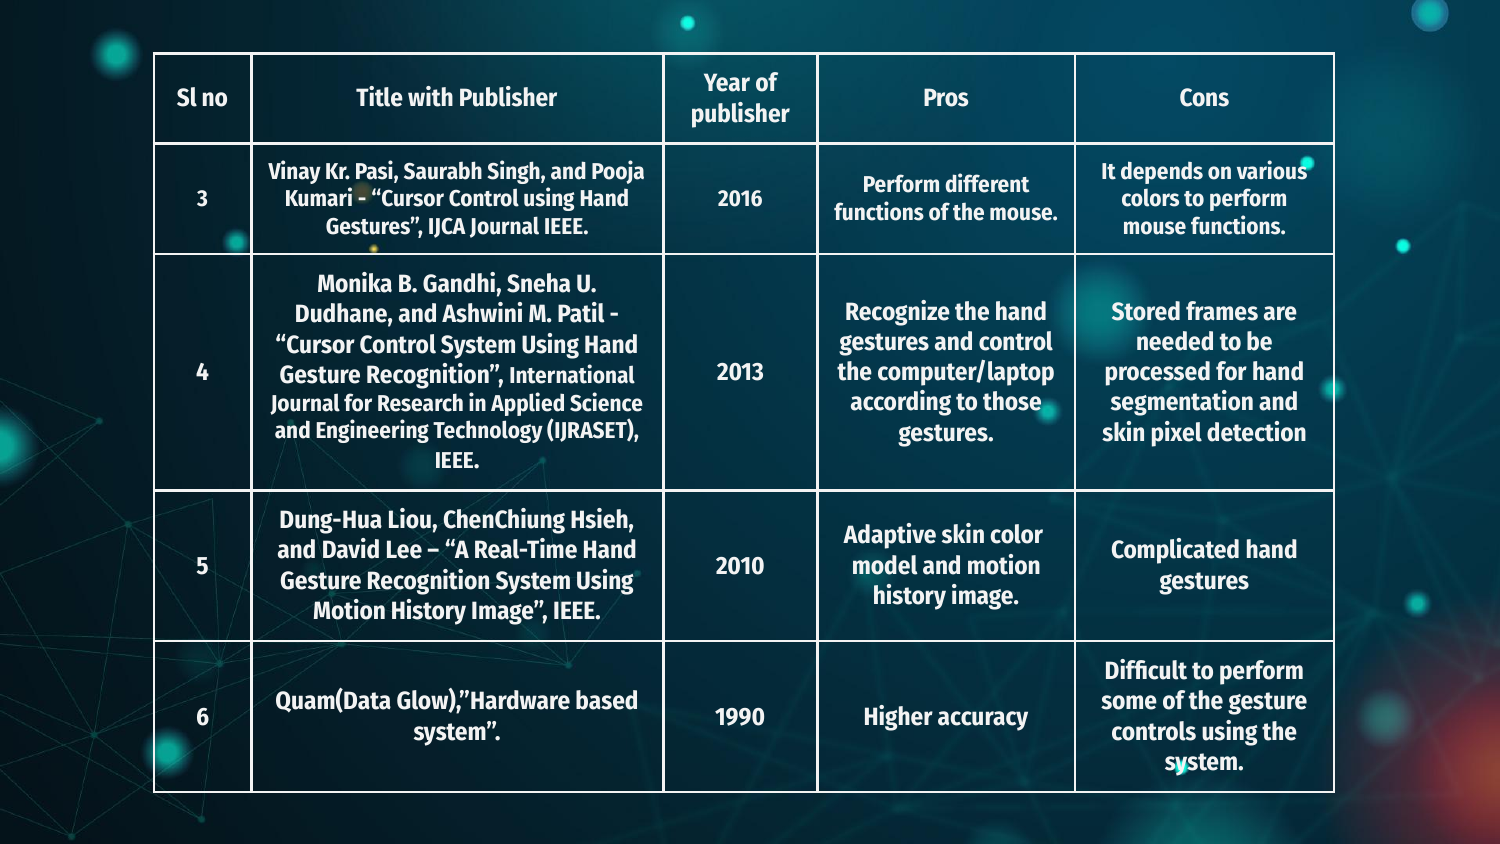

| Sl no | Title with Publisher | Year of publisher | Pros | Cons |
| --- | --- | --- | --- | --- |
| 3 | Vinay Kr. Pasi, Saurabh Singh, and Pooja Kumari - “Cursor Control using Hand Gestures”, IJCA Journal IEEE. | 2016 | Perform different functions of the mouse. | It depends on various colors to perform mouse functions. |
| 4 | Monika B. Gandhi, Sneha U. Dudhane, and Ashwini M. Patil - “Cursor Control System Using Hand Gesture Recognition”, International Journal for Research in Applied Science and Engineering Technology (IJRASET), IEEE. | 2013 | Recognize the hand gestures and control the computer/laptop according to those gestures. | Stored frames are needed to be processed for hand segmentation and skin pixel detection |
| 5 | Dung-Hua Liou, ChenChiung Hsieh, and David Lee – “A Real-Time Hand Gesture Recognition System Using Motion History Image”, IEEE. | 2010 | Adaptive skin color model and motion history image. | Complicated hand gestures |
| 6 | Quam(Data Glow),”Hardware based system”. | 1990 | Higher accuracy | Difficult to perform some of the gesture controls using the system. |